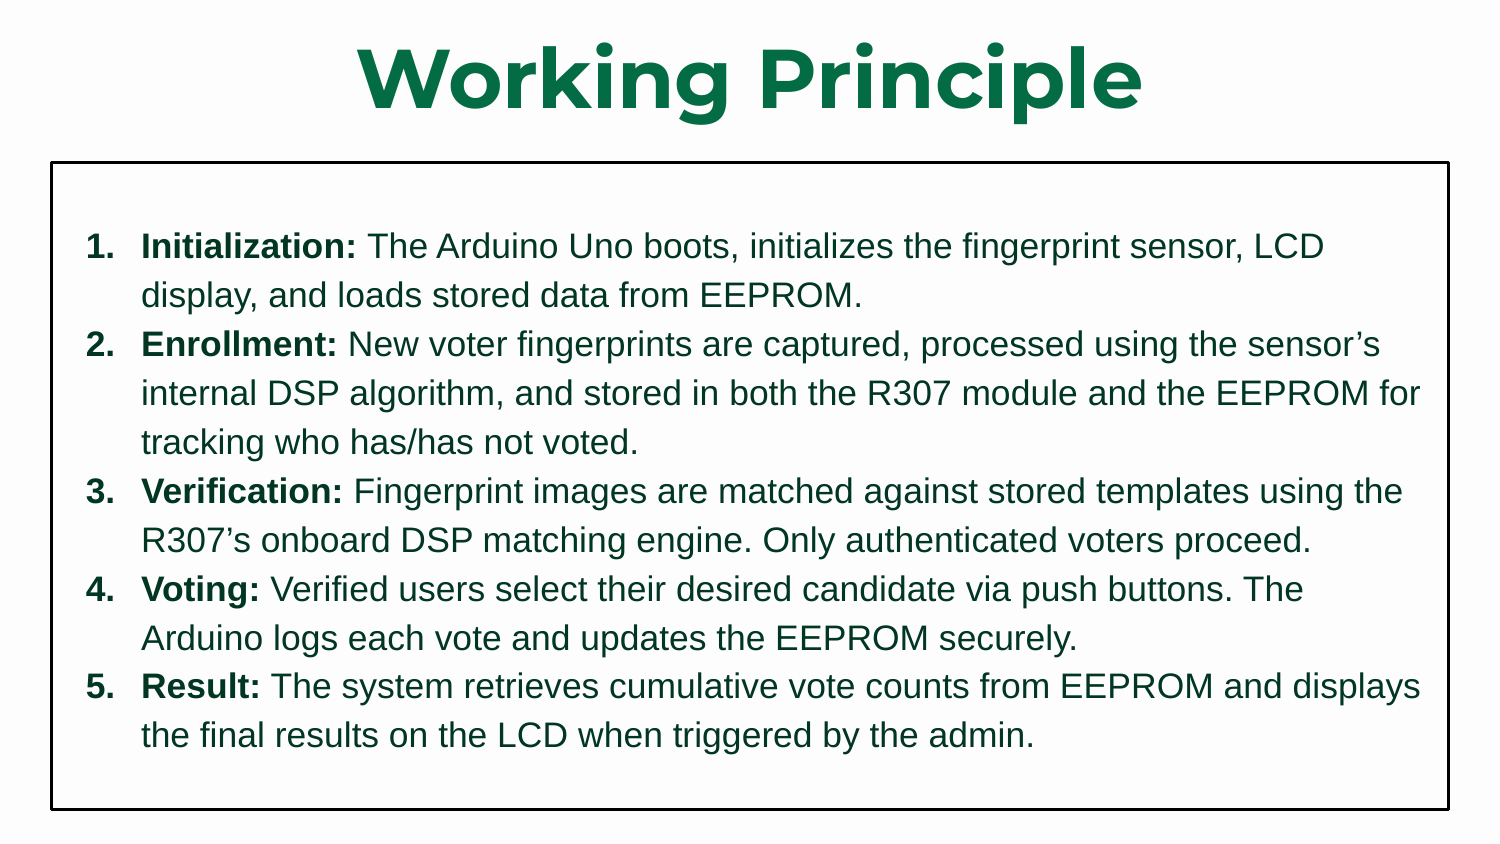

# Working Principle
Initialization: The Arduino Uno boots, initializes the fingerprint sensor, LCD display, and loads stored data from EEPROM.
Enrollment: New voter fingerprints are captured, processed using the sensor’s internal DSP algorithm, and stored in both the R307 module and the EEPROM for tracking who has/has not voted.
Verification: Fingerprint images are matched against stored templates using the R307’s onboard DSP matching engine. Only authenticated voters proceed.
Voting: Verified users select their desired candidate via push buttons. The Arduino logs each vote and updates the EEPROM securely.
Result: The system retrieves cumulative vote counts from EEPROM and displays the final results on the LCD when triggered by the admin.